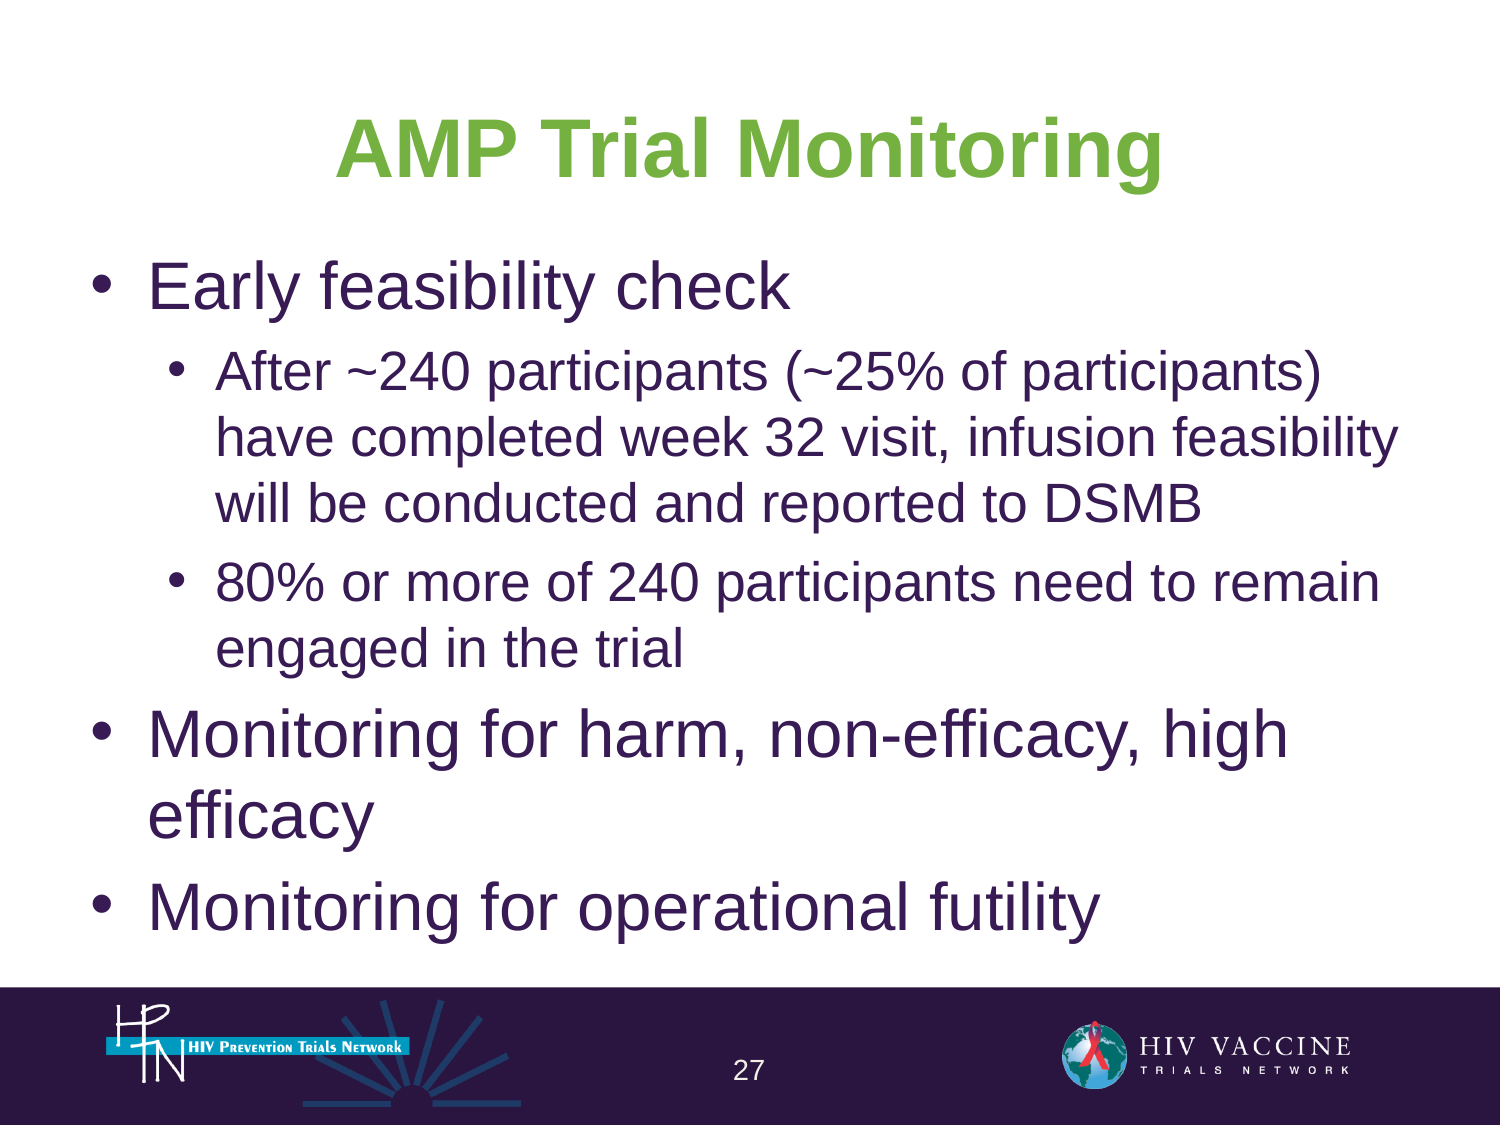

# AMP Trial Monitoring
Early feasibility check
After ~240 participants (~25% of participants) have completed week 32 visit, infusion feasibility will be conducted and reported to DSMB
80% or more of 240 participants need to remain engaged in the trial
Monitoring for harm, non-efficacy, high efficacy
Monitoring for operational futility

27